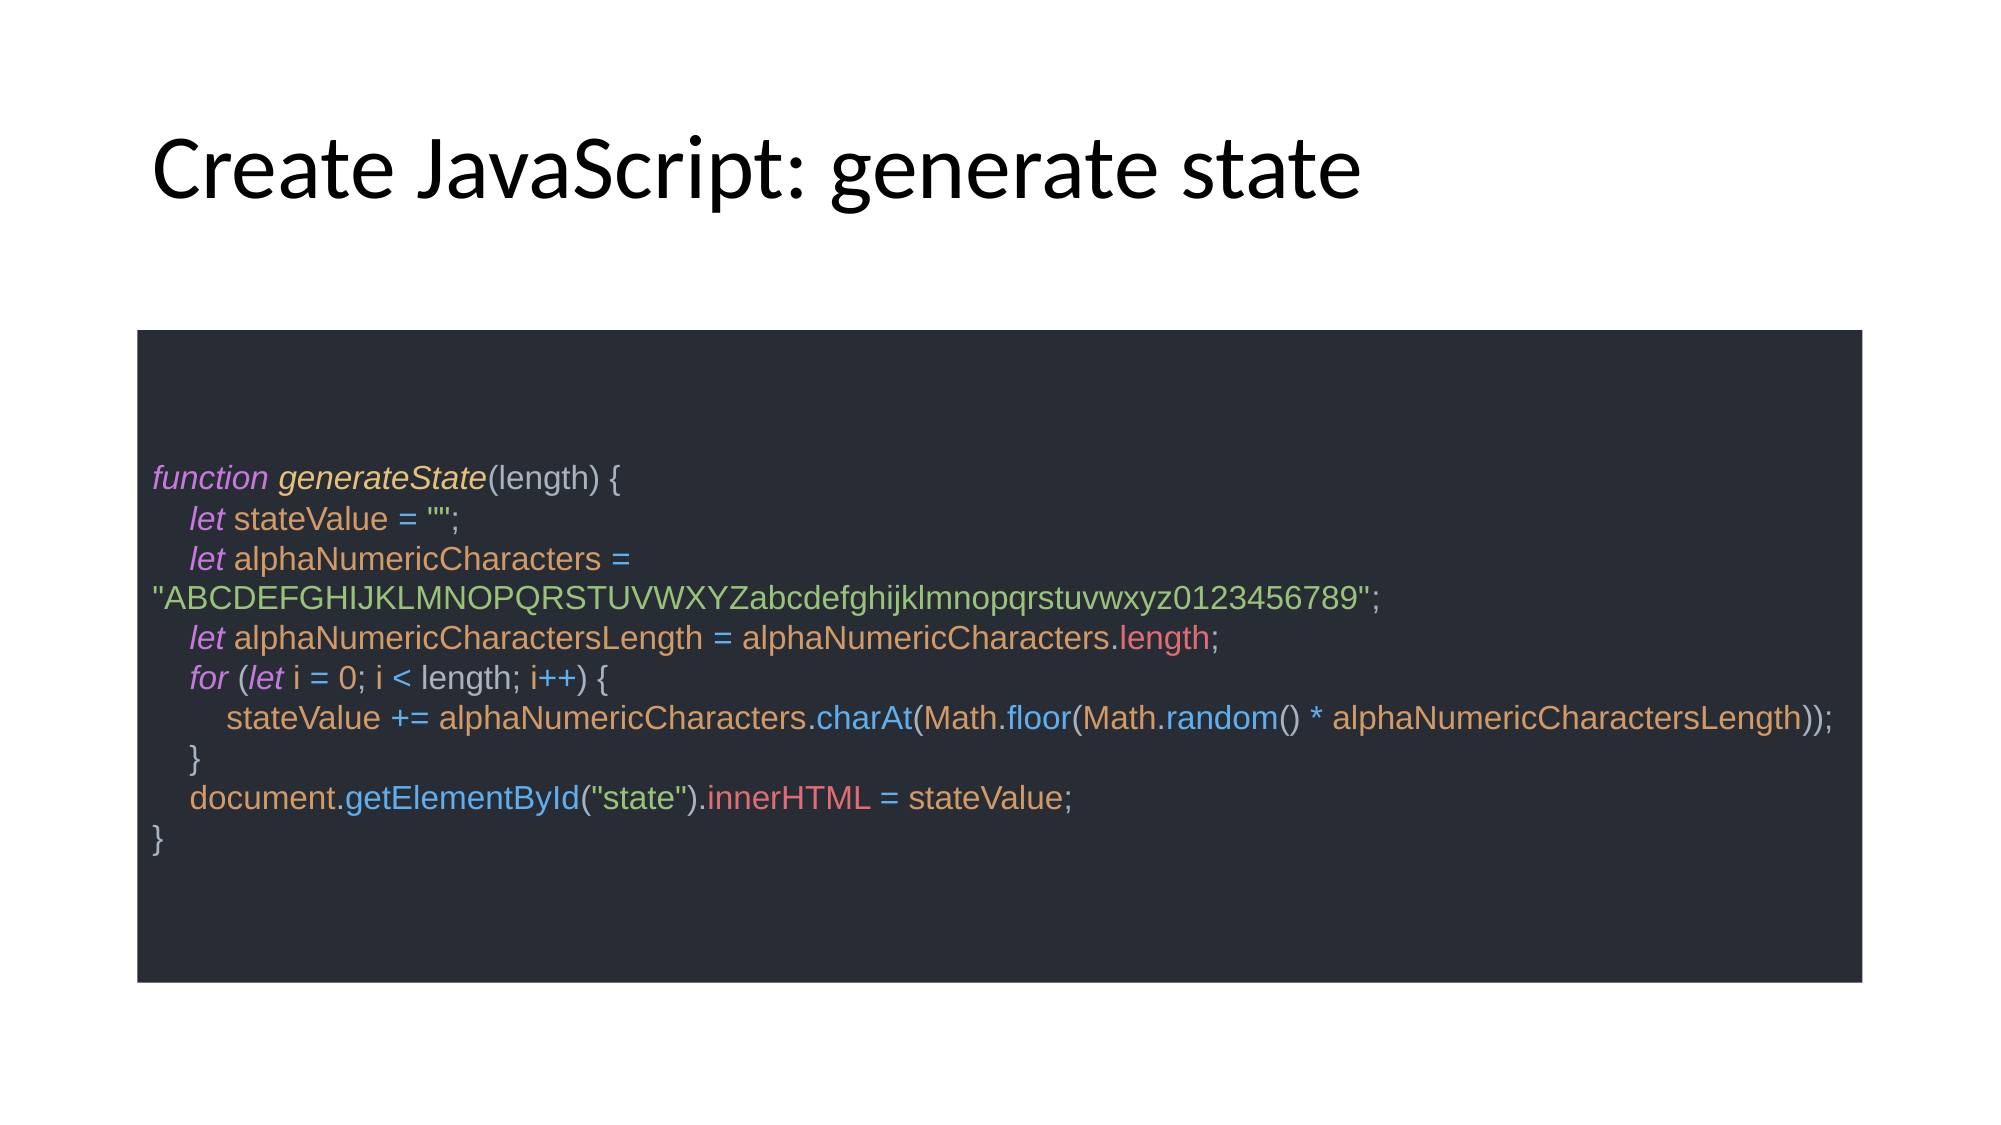

# Create JavaScript: generate state
function generateState(length) {
    let stateValue = "";
    let alphaNumericCharacters = "ABCDEFGHIJKLMNOPQRSTUVWXYZabcdefghijklmnopqrstuvwxyz0123456789";
    let alphaNumericCharactersLength = alphaNumericCharacters.length;
    for (let i = 0; i < length; i++) {
        stateValue += alphaNumericCharacters.charAt(Math.floor(Math.random() * alphaNumericCharactersLength));
    }
    document.getElementById("state").innerHTML = stateValue;
}